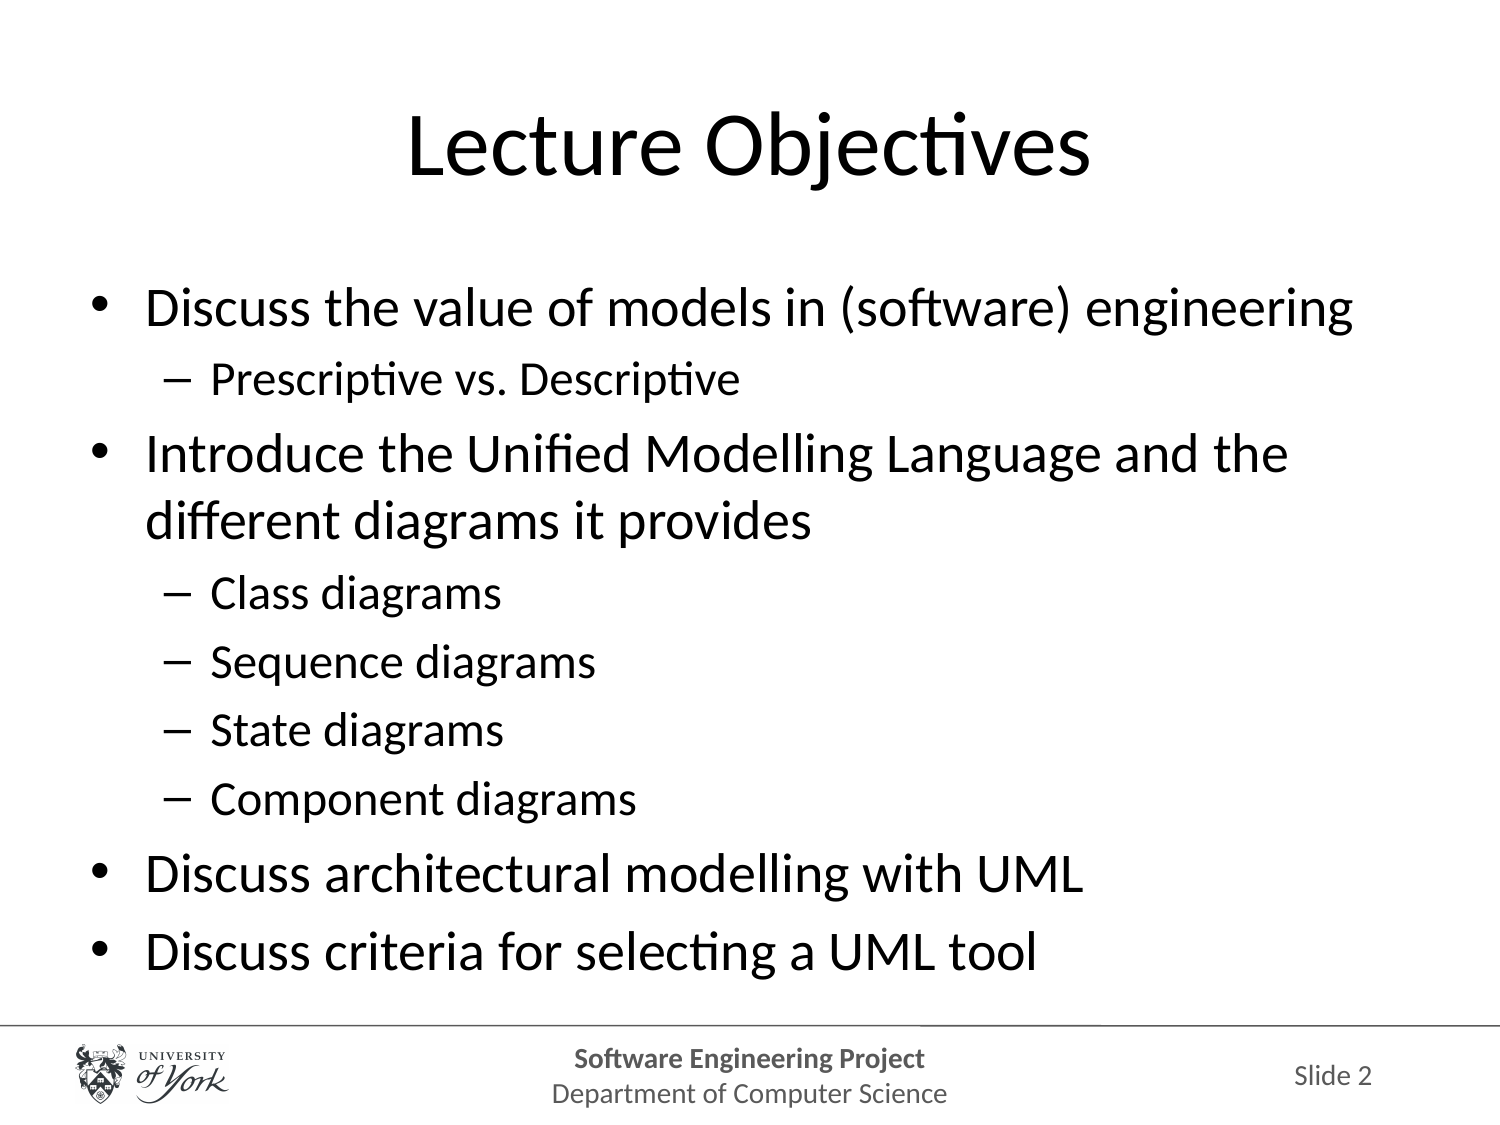

# Lecture Objectives
Discuss the value of models in (software) engineering
Prescriptive vs. Descriptive
Introduce the Unified Modelling Language and the different diagrams it provides
Class diagrams
Sequence diagrams
State diagrams
Component diagrams
Discuss architectural modelling with UML
Discuss criteria for selecting a UML tool